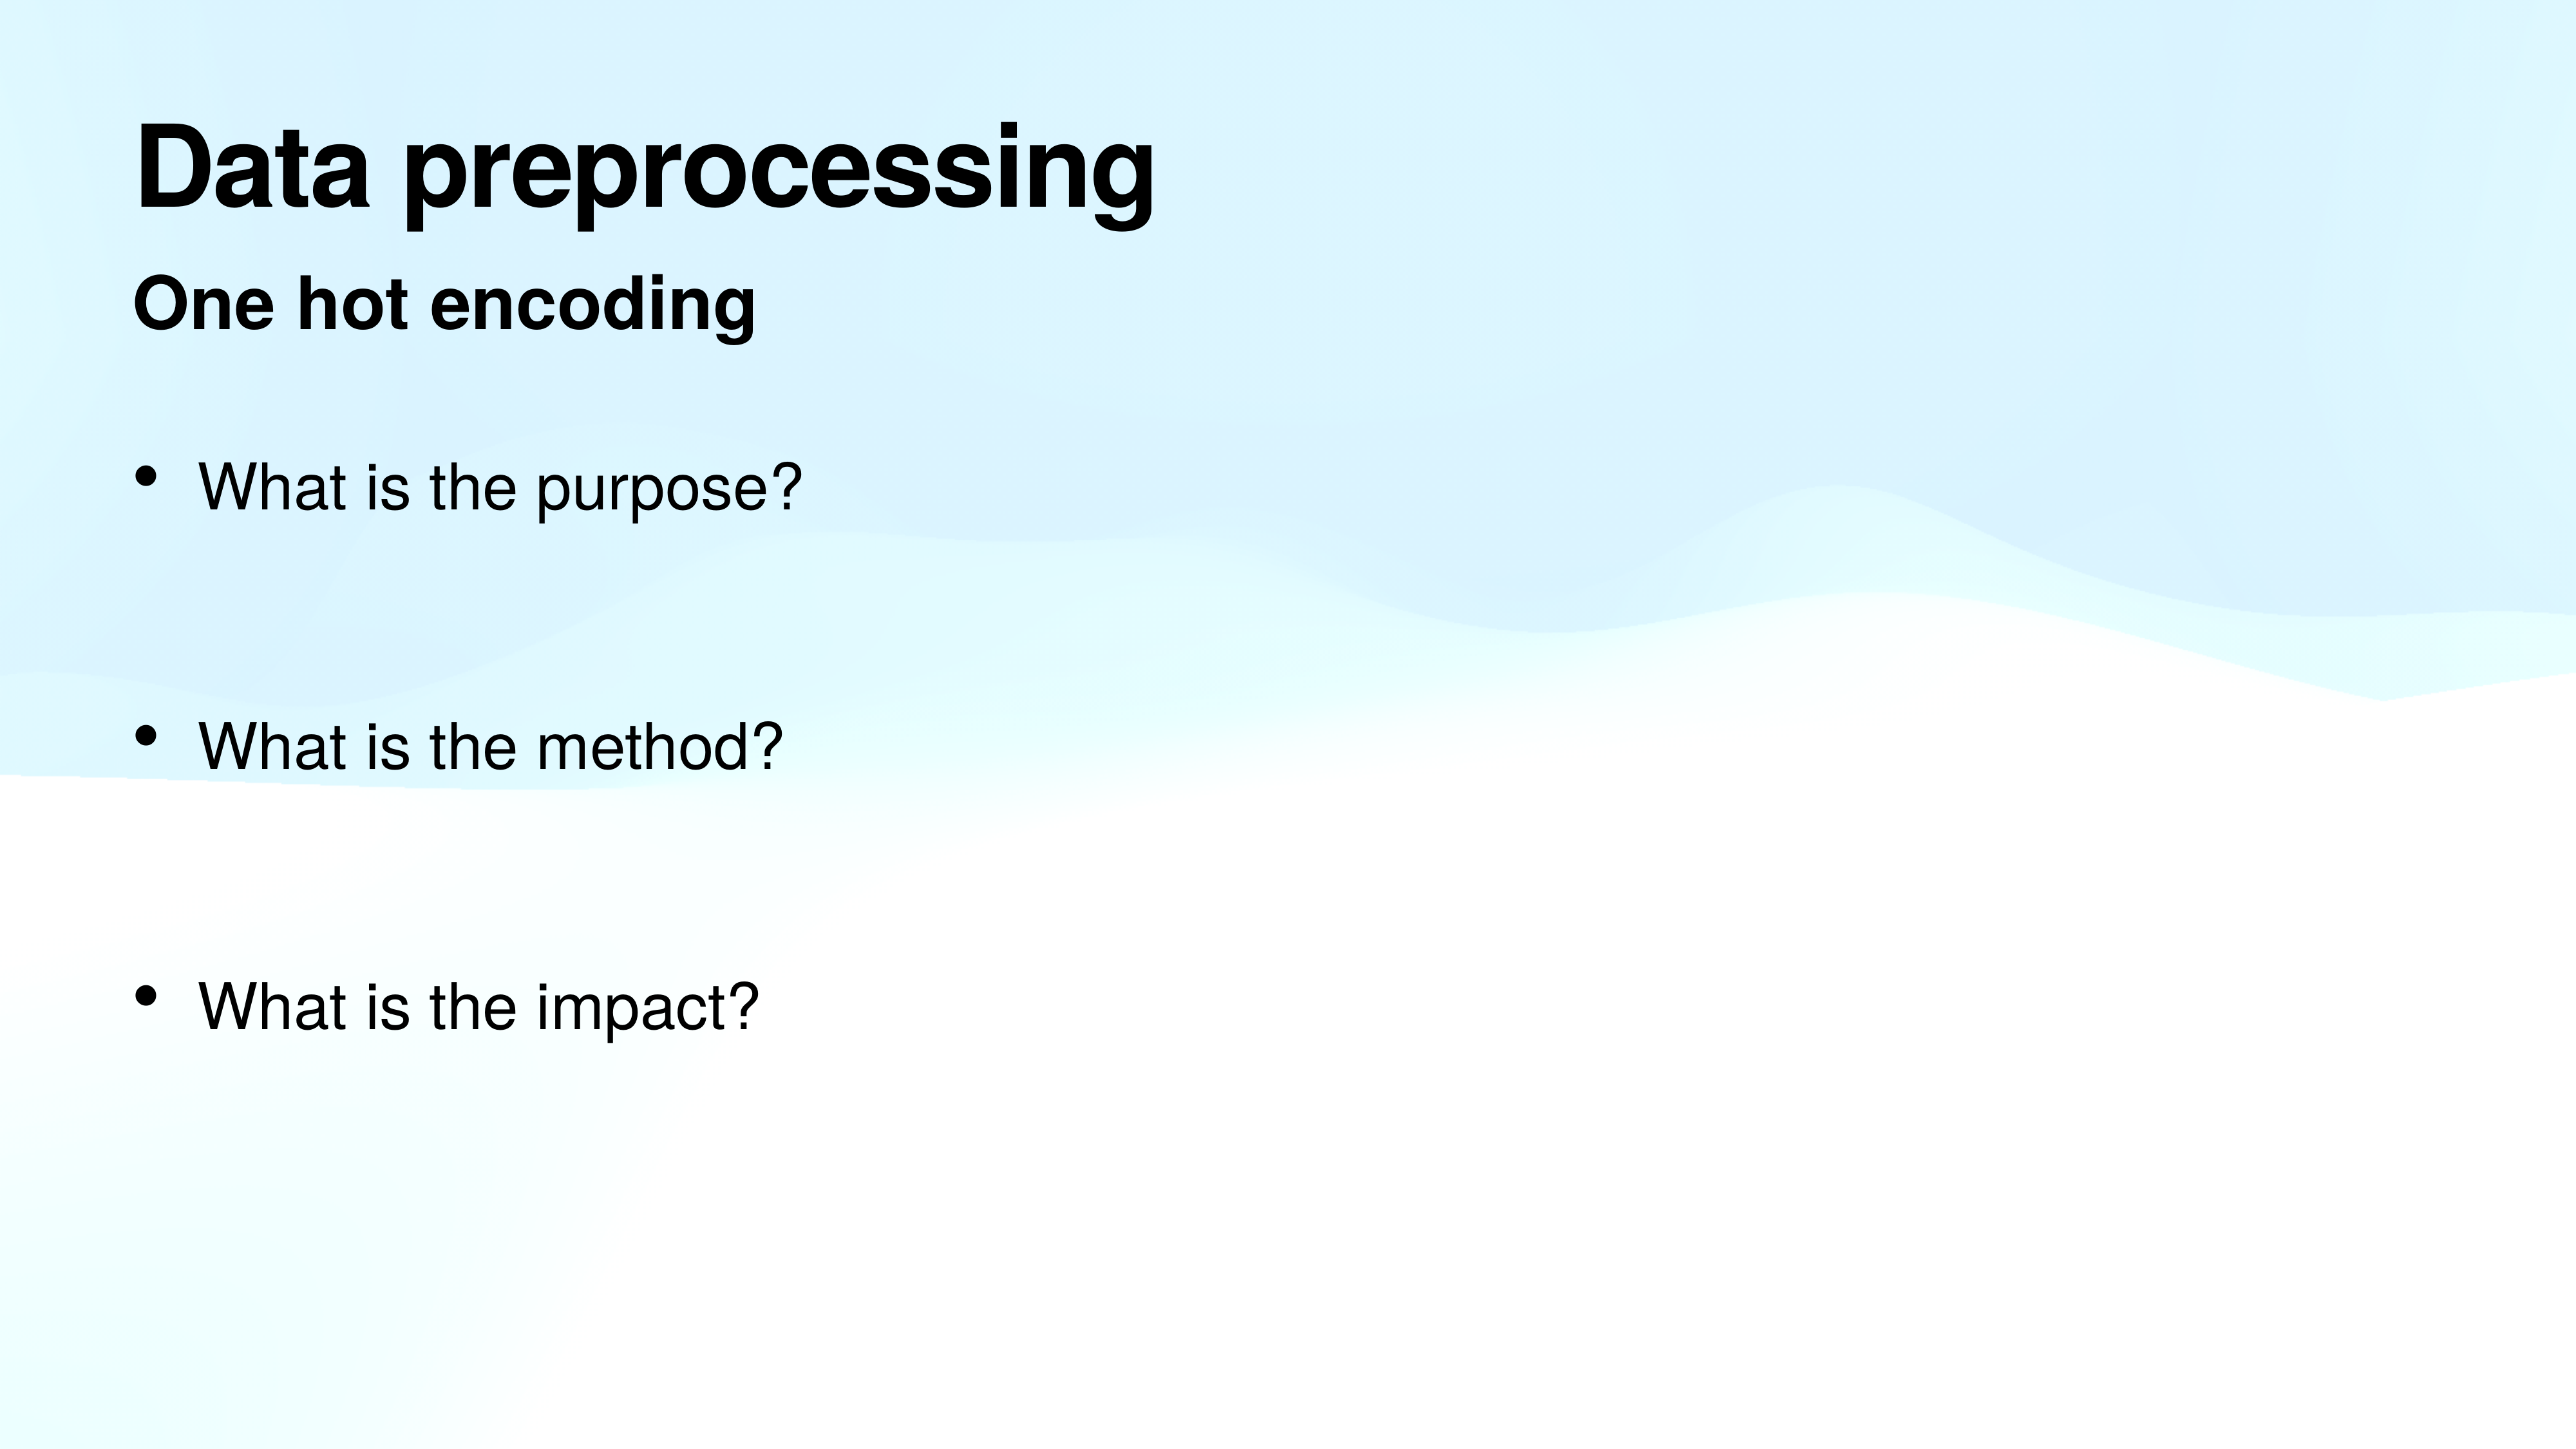

# Data preprocessing
One hot encoding
What is the purpose?

What is the method?

What is the impact?